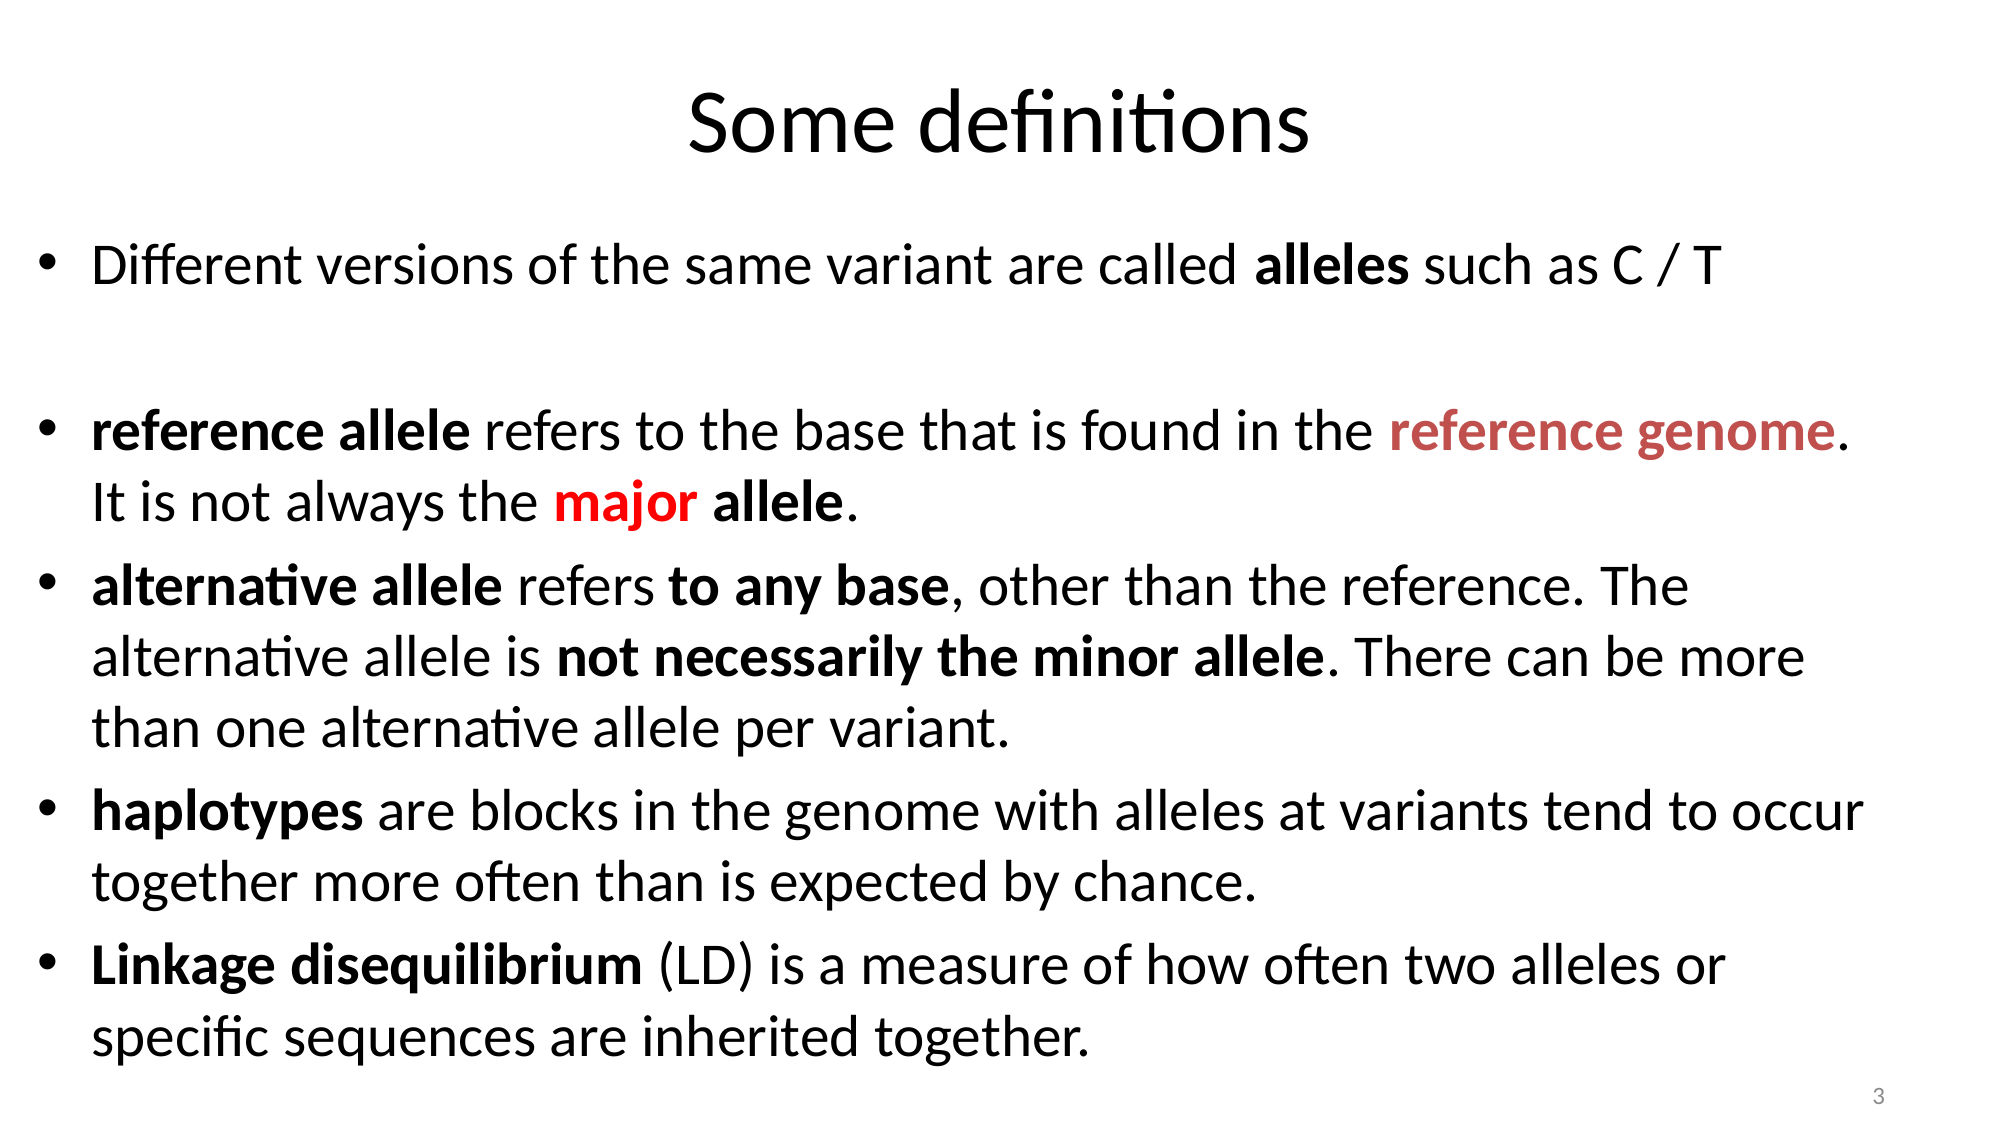

# Some definitions
Different versions of the same variant are called alleles such as C / T

reference allele refers to the base that is found in the reference genome. It is not always the major allele.
alternative allele refers to any base, other than the reference. The alternative allele is not necessarily the minor allele. There can be more than one alternative allele per variant.
haplotypes are blocks in the genome with alleles at variants tend to occur together more often than is expected by chance.
Linkage disequilibrium (LD) is a measure of how often two alleles or specific sequences are inherited together.
3